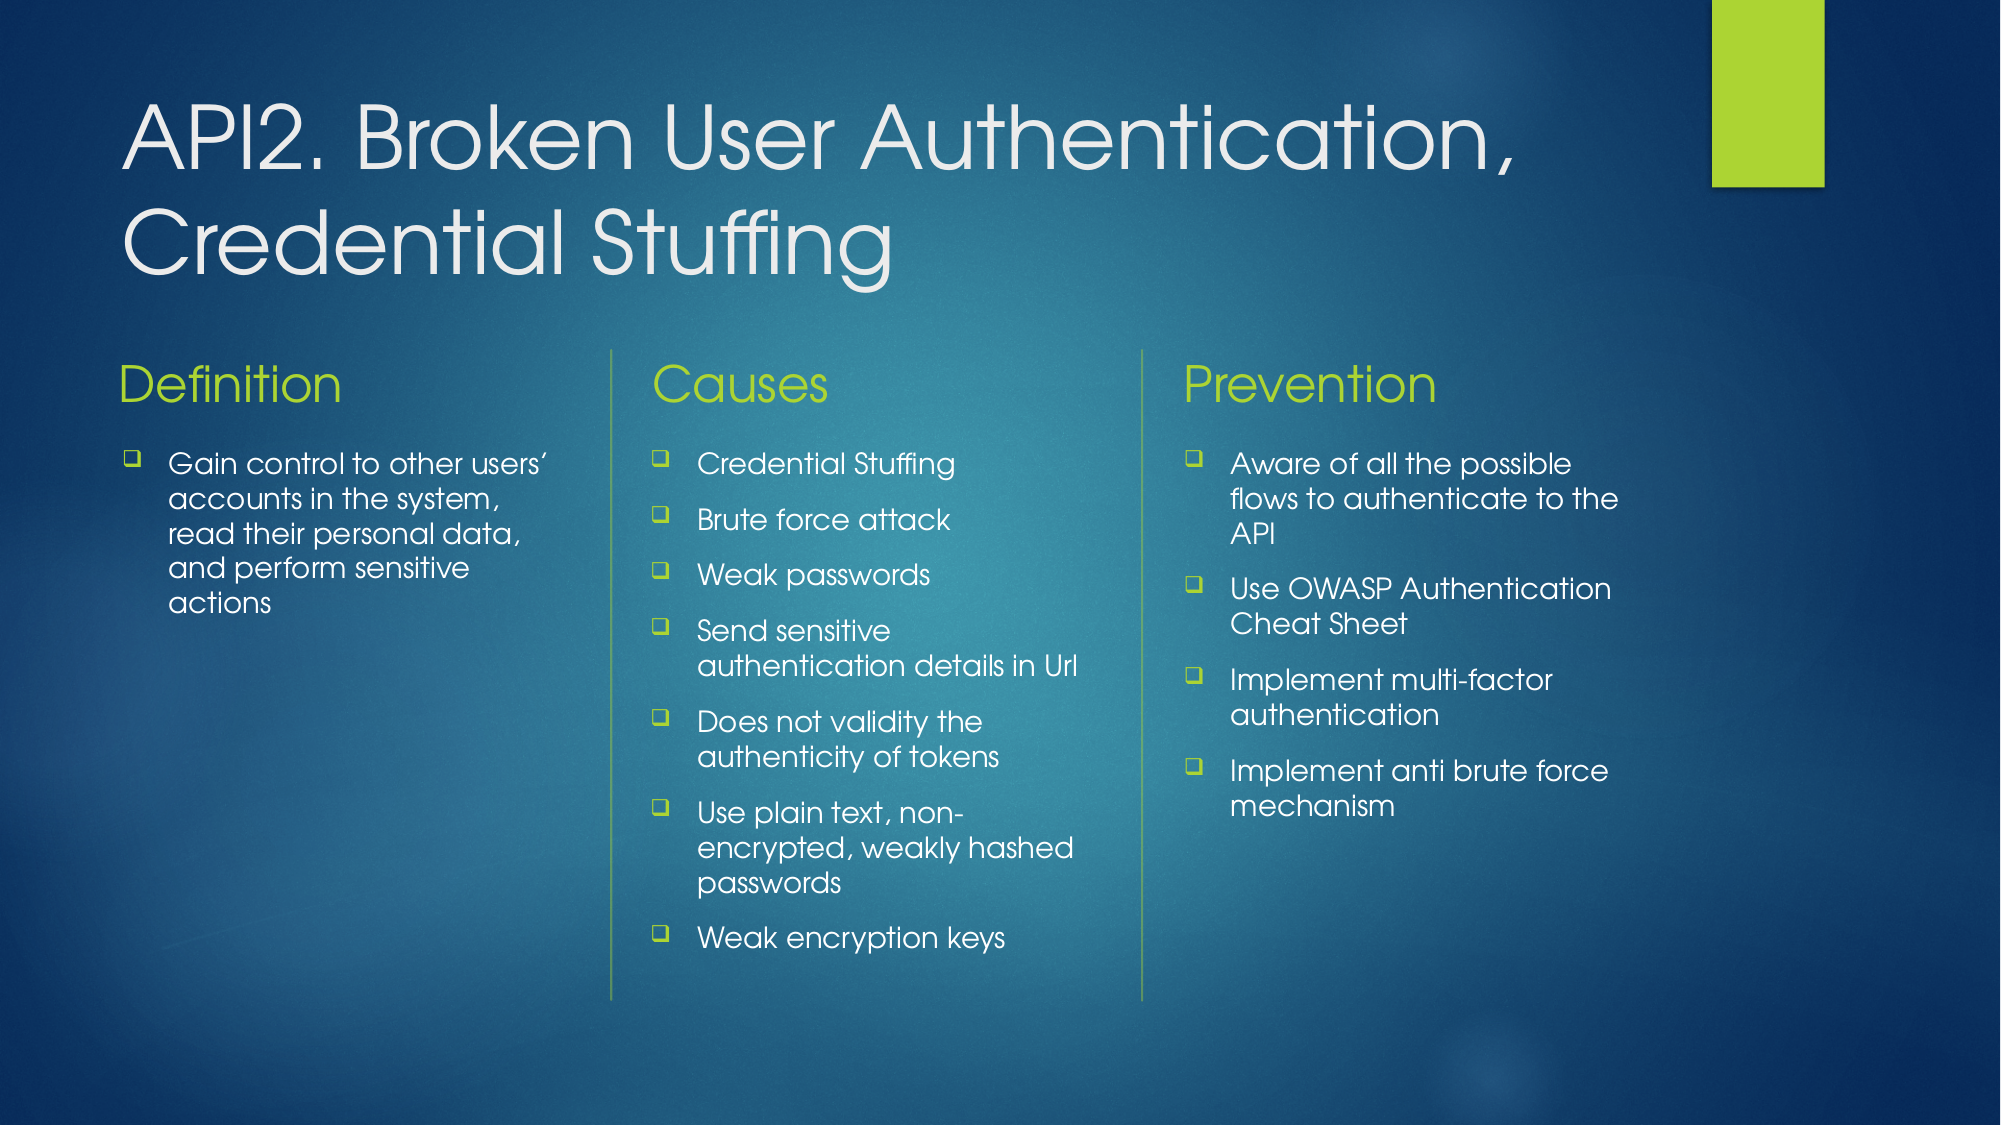

# API2. Broken User Authentication, Credential Stuffing
Definition
Causes
Prevention
Gain control to other users’ accounts in the system, read their personal data, and perform sensitive actions
Credential Stuffing
Brute force attack
Weak passwords
Send sensitive authentication details in Url
Does not validity the authenticity of tokens
Use plain text, non-encrypted, weakly hashed passwords
Weak encryption keys
Aware of all the possible flows to authenticate to the API
Use OWASP Authentication Cheat Sheet
Implement multi-factor authentication
Implement anti brute force mechanism